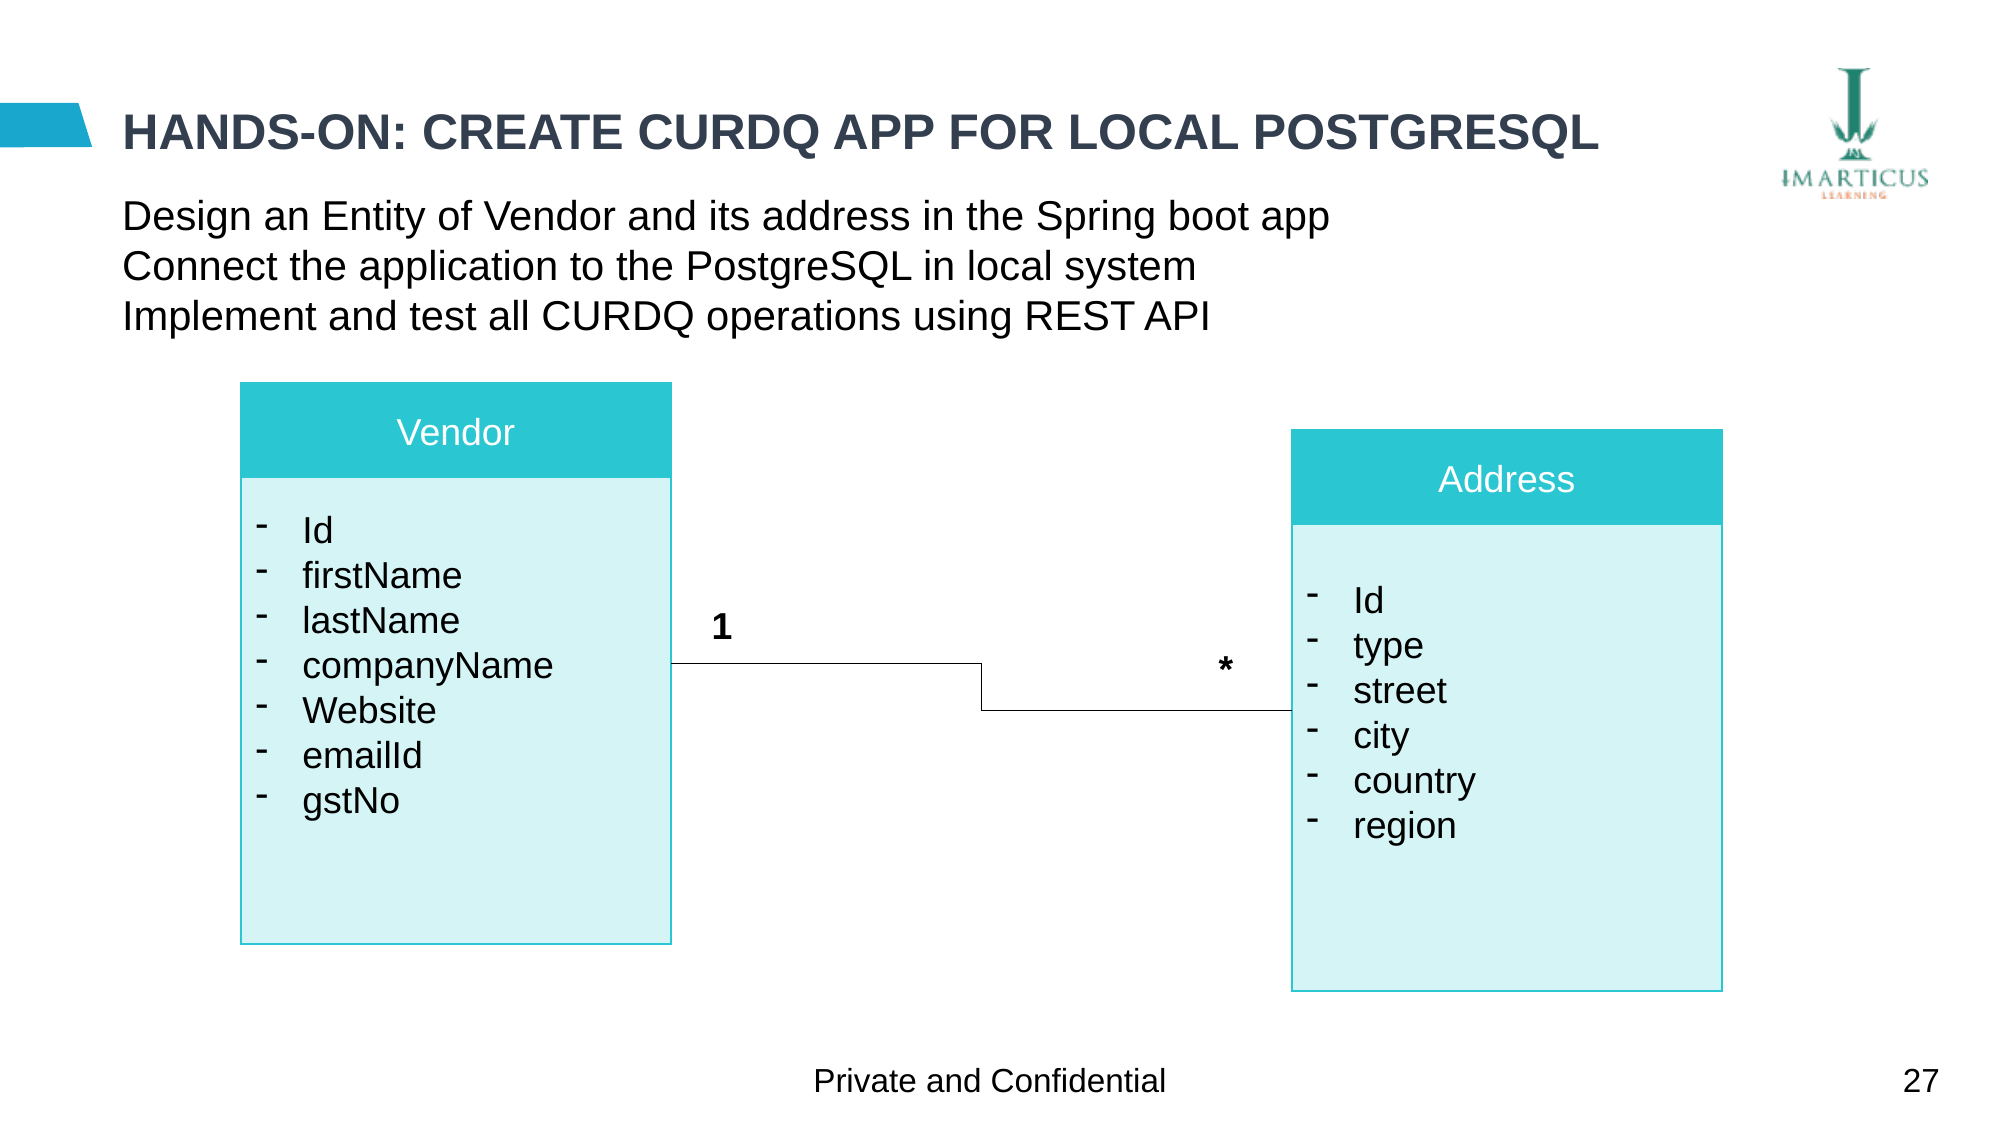

# HANDS-ON: CREATE CURDQ APP FOR LOCAL POSTGRESQL
Design an Entity of Vendor and its address in the Spring boot app
Connect the application to the PostgreSQL in local system
Implement and test all CURDQ operations using REST API
Id
firstName
lastName
companyName
Website
emailId
gstNo
Vendor
Id
type
street
city
country
region
Address
1
*